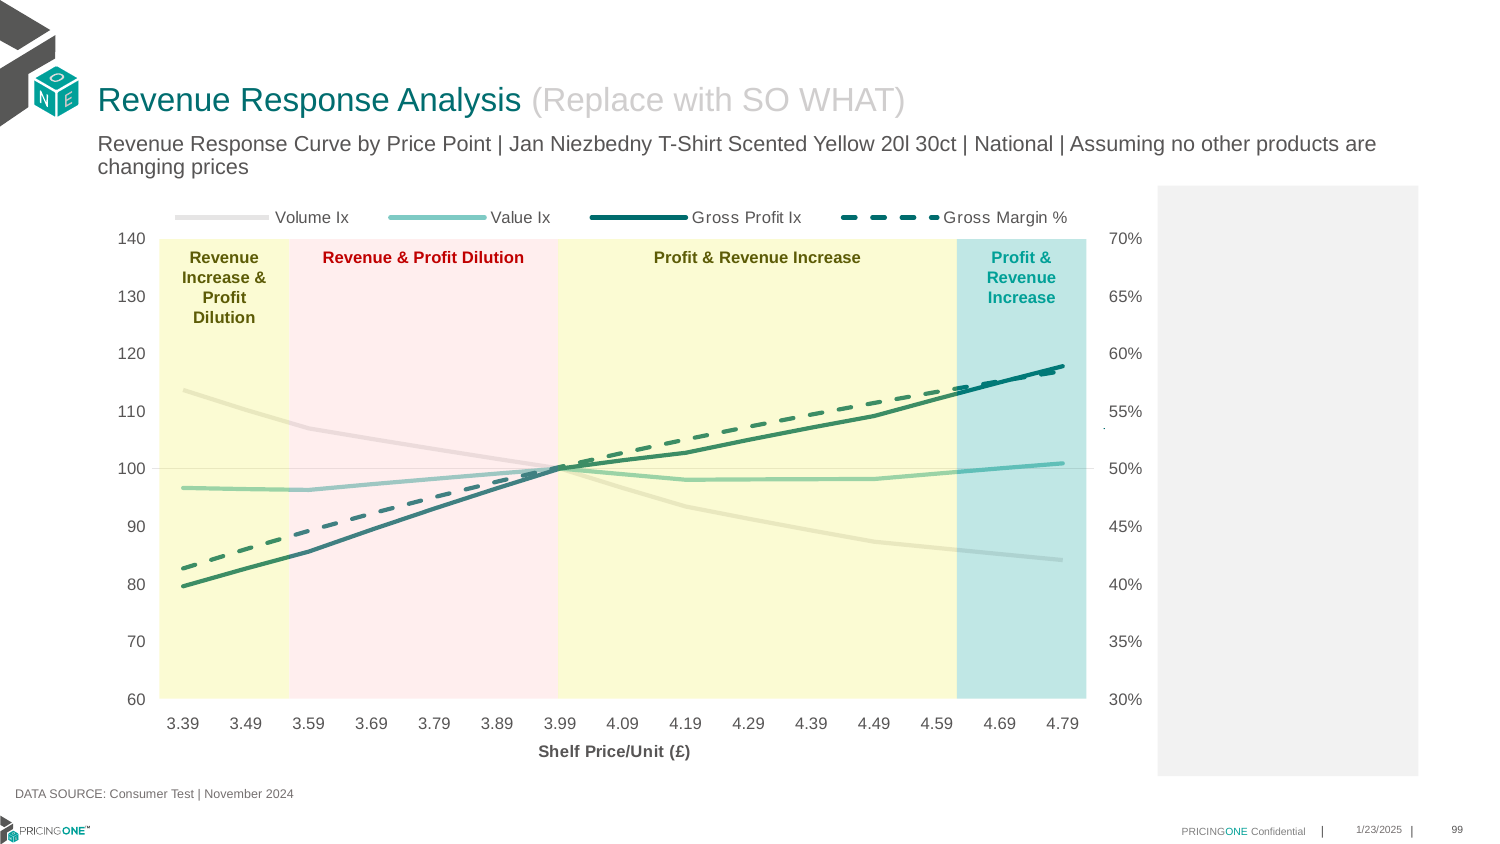

# Revenue Response Analysis (Replace with SO WHAT)

Revenue Response Curve by Price Point | Jan Niezbedny T-Shirt Scented Yellow 20l 30ct | National | Assuming no other products are changing prices

### Chart:

| Category | Volume Ix | Value Ix | Gross Profit Ix | Gross Margin % |
|---|---|---|---|---|
| 3.39 | 113.65321926303898 | 96.62145617629054 | 79.54151109332564 | 0.41318312848290506 |
| 3.49 | 110.17944188461331 | 96.41880502943717 | 82.62405429350241 | 0.4299973654891255 |
| 3.59 | 106.97124191062906 | 96.2818733788876 | 85.57172297683681 | 0.44587487619973465 |
| 3.69 | 105.15103133598669 | 97.27070349474722 | 89.37403076386256 | 0.46089181722413236 |
| 3.79 | 103.38340057353537 | 98.21834023714571 | 93.04191878909434 | 0.475116307534841 |
| 3.89 | 101.66688738845289 | 99.12731964544064 | 96.58185812315767 | 0.4886094615827885 |
| 3.99 | 100.0 | 100.0 | 100.0 | 0.5014262670569043 |
| 4.09 | 96.60794767140769 | 99.02001286680162 | 101.44432485126589 | 0.5136163338770288 |
| 4.19 | 93.39141580136575 | 98.05499608570942 | 102.74248138161275 | 0.5252245359324696 |
| 4.29 | 91.27605628662813 | 98.11408270805141 | 104.98323851319347 | 0.5362915630669108 |
| 4.39 | 89.24122297569359 | 98.15600586828849 | 107.10914853980313 | 0.5468543976211954 |
| 4.49 | 87.28435609534189 | 98.1839276651658 | 109.12906708521966 | 0.5569467272955562 |
| 4.59 | 86.20299479718221 | 99.12075488456054 | 112.08958806685474 | 0.5665993040429298 |
| 4.69 | 85.14092661925868 | 100.02609947897119 | 114.96812389548892 | 0.575840257048411 |
| 4.79 | 84.09779144297748 | 100.90098526384156 | 117.76705617554654 | 0.5846953665046029 |
Revenue Increase & Profit Dilution
Revenue & Profit Dilution
Profit & Revenue Increase
Profit & Revenue Increase

DATA SOURCE: Consumer Test | November 2024

1/23/2025
99